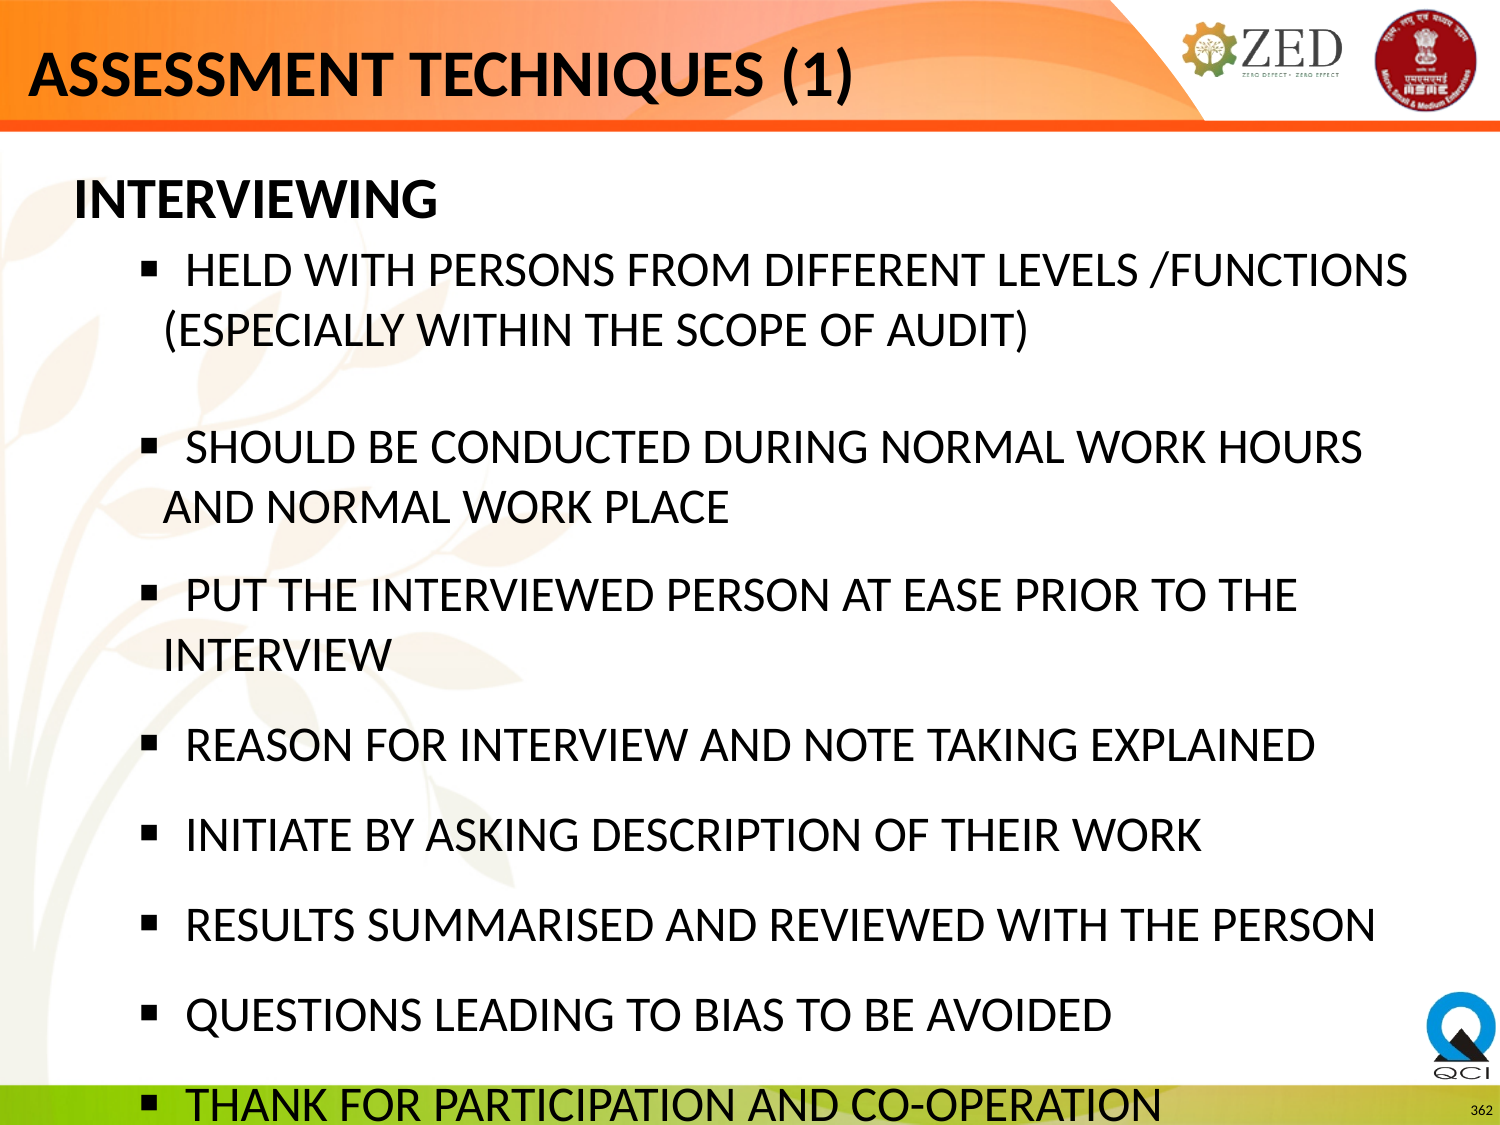

ASSESSMENT TECHNIQUES (1)
# INTERVIEWING
  HELD WITH PERSONS FROM DIFFERENT LEVELS /FUNCTIONS   (ESPECIALLY WITHIN THE SCOPE OF AUDIT)

  SHOULD BE CONDUCTED DURING NORMAL WORK HOURS AND NORMAL WORK PLACE

  PUT THE INTERVIEWED PERSON AT EASE PRIOR TO THE INTERVIEW
  REASON FOR INTERVIEW AND NOTE TAKING EXPLAINED
  INITIATE BY ASKING DESCRIPTION OF THEIR WORK
  RESULTS SUMMARISED AND REVIEWED WITH THE PERSON
  QUESTIONS LEADING TO BIAS TO BE AVOIDED
  THANK FOR PARTICIPATION AND CO-OPERATION